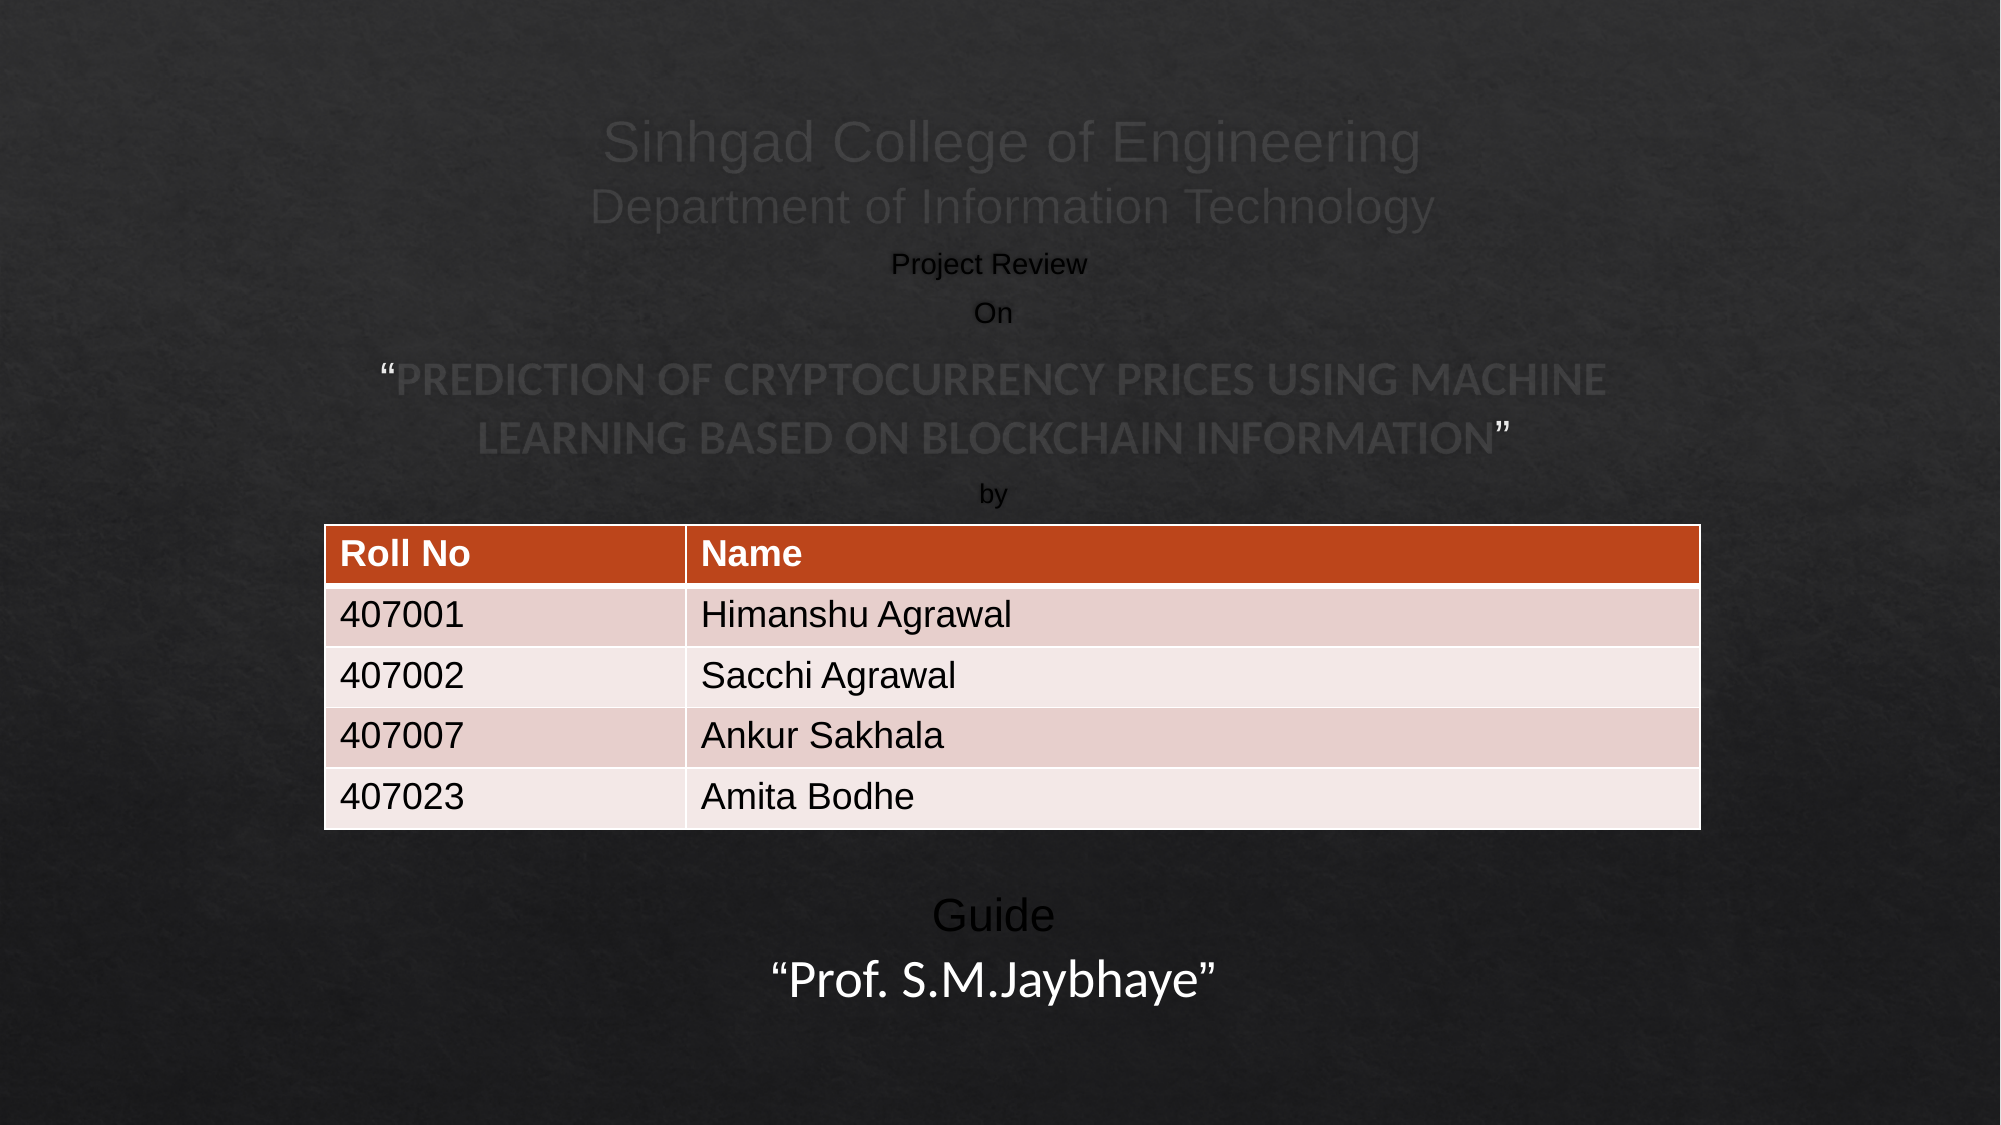

# Sinhgad College of Engineering Department of Information Technology
Project Review
On
“PREDICTION OF CRYPTOCURRENCY PRICES USING MACHINE LEARNING BASED ON BLOCKCHAIN INFORMATION”
by

| Roll No | Name |
| --- | --- |
| 407001 | Himanshu Agrawal |
| 407002 | Sacchi Agrawal |
| 407007 | Ankur Sakhala |
| 407023 | Amita Bodhe |
Guide
“Prof. S.M.Jaybhaye”